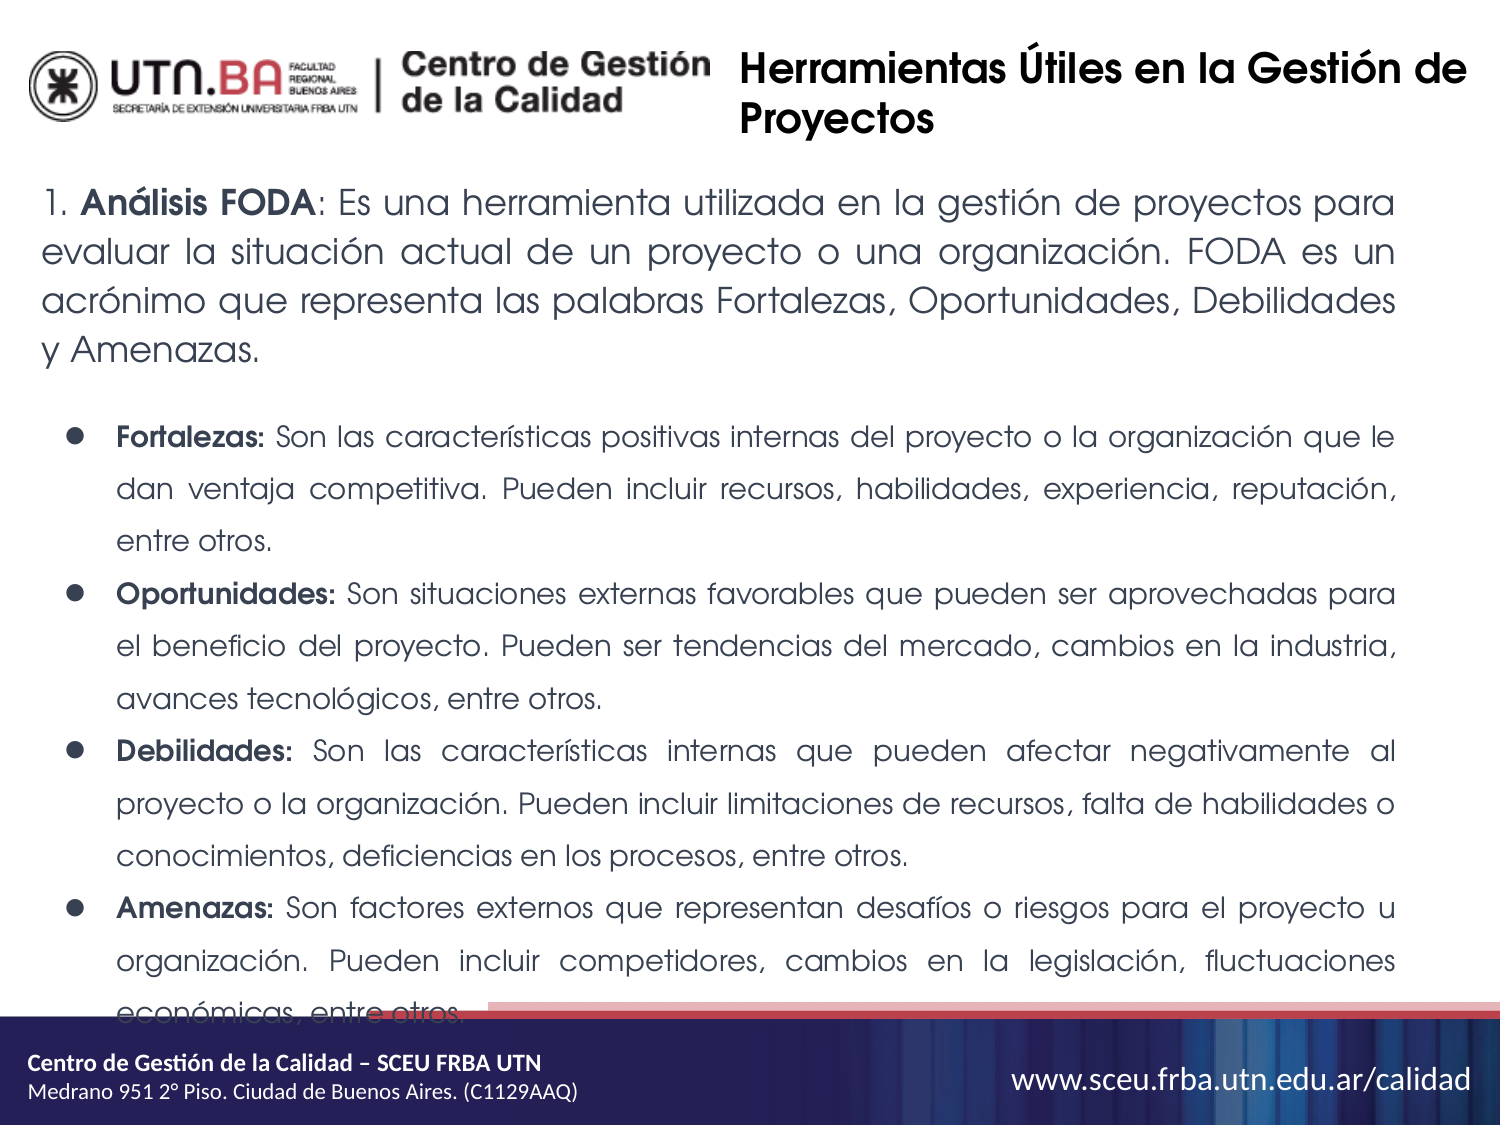

Herramientas Útiles en la Gestión de Proyectos
1. Análisis FODA: Es una herramienta utilizada en la gestión de proyectos para evaluar la situación actual de un proyecto o una organización. FODA es un acrónimo que representa las palabras Fortalezas, Oportunidades, Debilidades y Amenazas.
Fortalezas: Son las características positivas internas del proyecto o la organización que le dan ventaja competitiva. Pueden incluir recursos, habilidades, experiencia, reputación, entre otros.
Oportunidades: Son situaciones externas favorables que pueden ser aprovechadas para el beneficio del proyecto. Pueden ser tendencias del mercado, cambios en la industria, avances tecnológicos, entre otros.
Debilidades: Son las características internas que pueden afectar negativamente al proyecto o la organización. Pueden incluir limitaciones de recursos, falta de habilidades o conocimientos, deficiencias en los procesos, entre otros.
Amenazas: Son factores externos que representan desafíos o riesgos para el proyecto u organización. Pueden incluir competidores, cambios en la legislación, fluctuaciones económicas, entre otros.